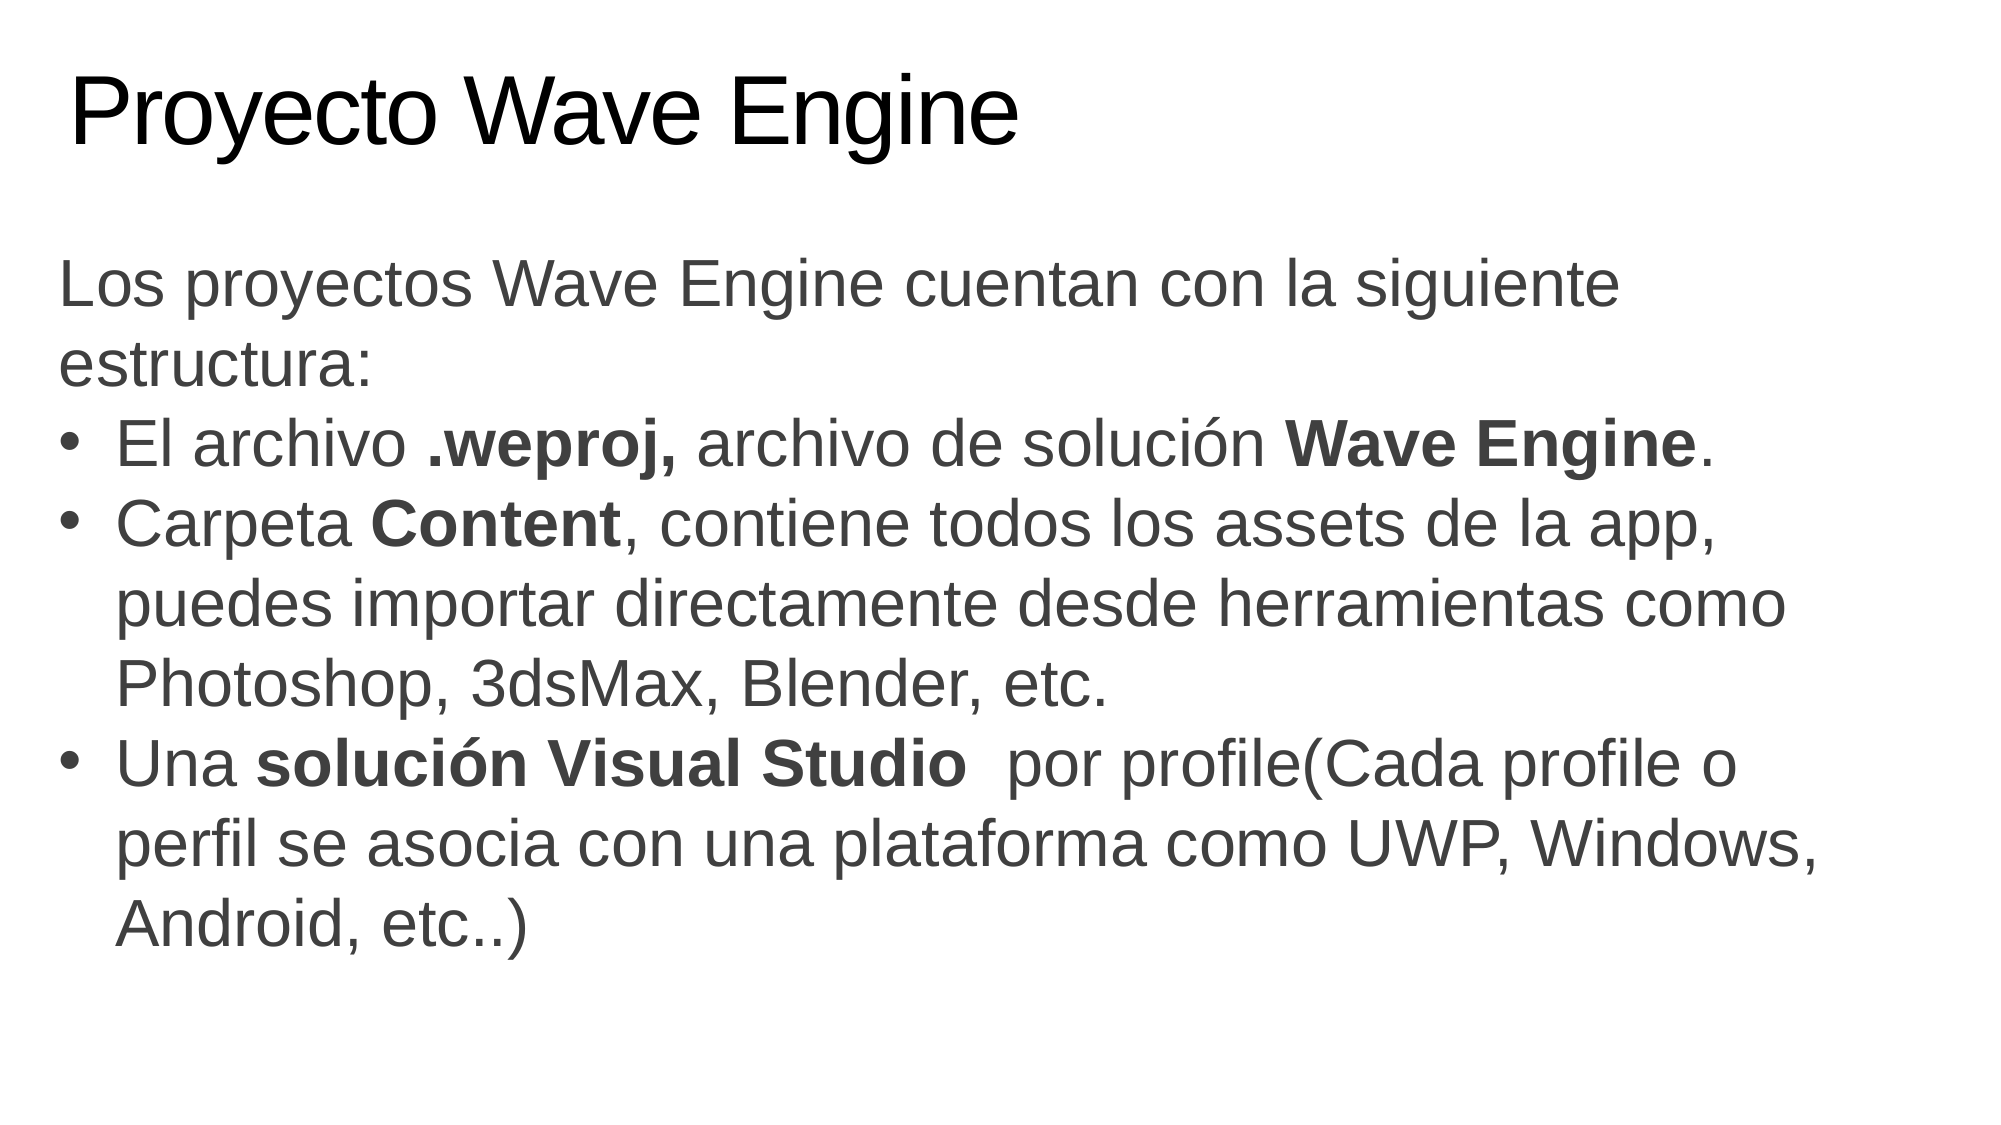

# Proyecto Wave Engine
Los proyectos Wave Engine cuentan con la siguiente estructura:
El archivo .weproj, archivo de solución Wave Engine.
Carpeta Content, contiene todos los assets de la app, puedes importar directamente desde herramientas como Photoshop, 3dsMax, Blender, etc.
Una solución Visual Studio  por profile(Cada profile o perfil se asocia con una plataforma como UWP, Windows, Android, etc..)